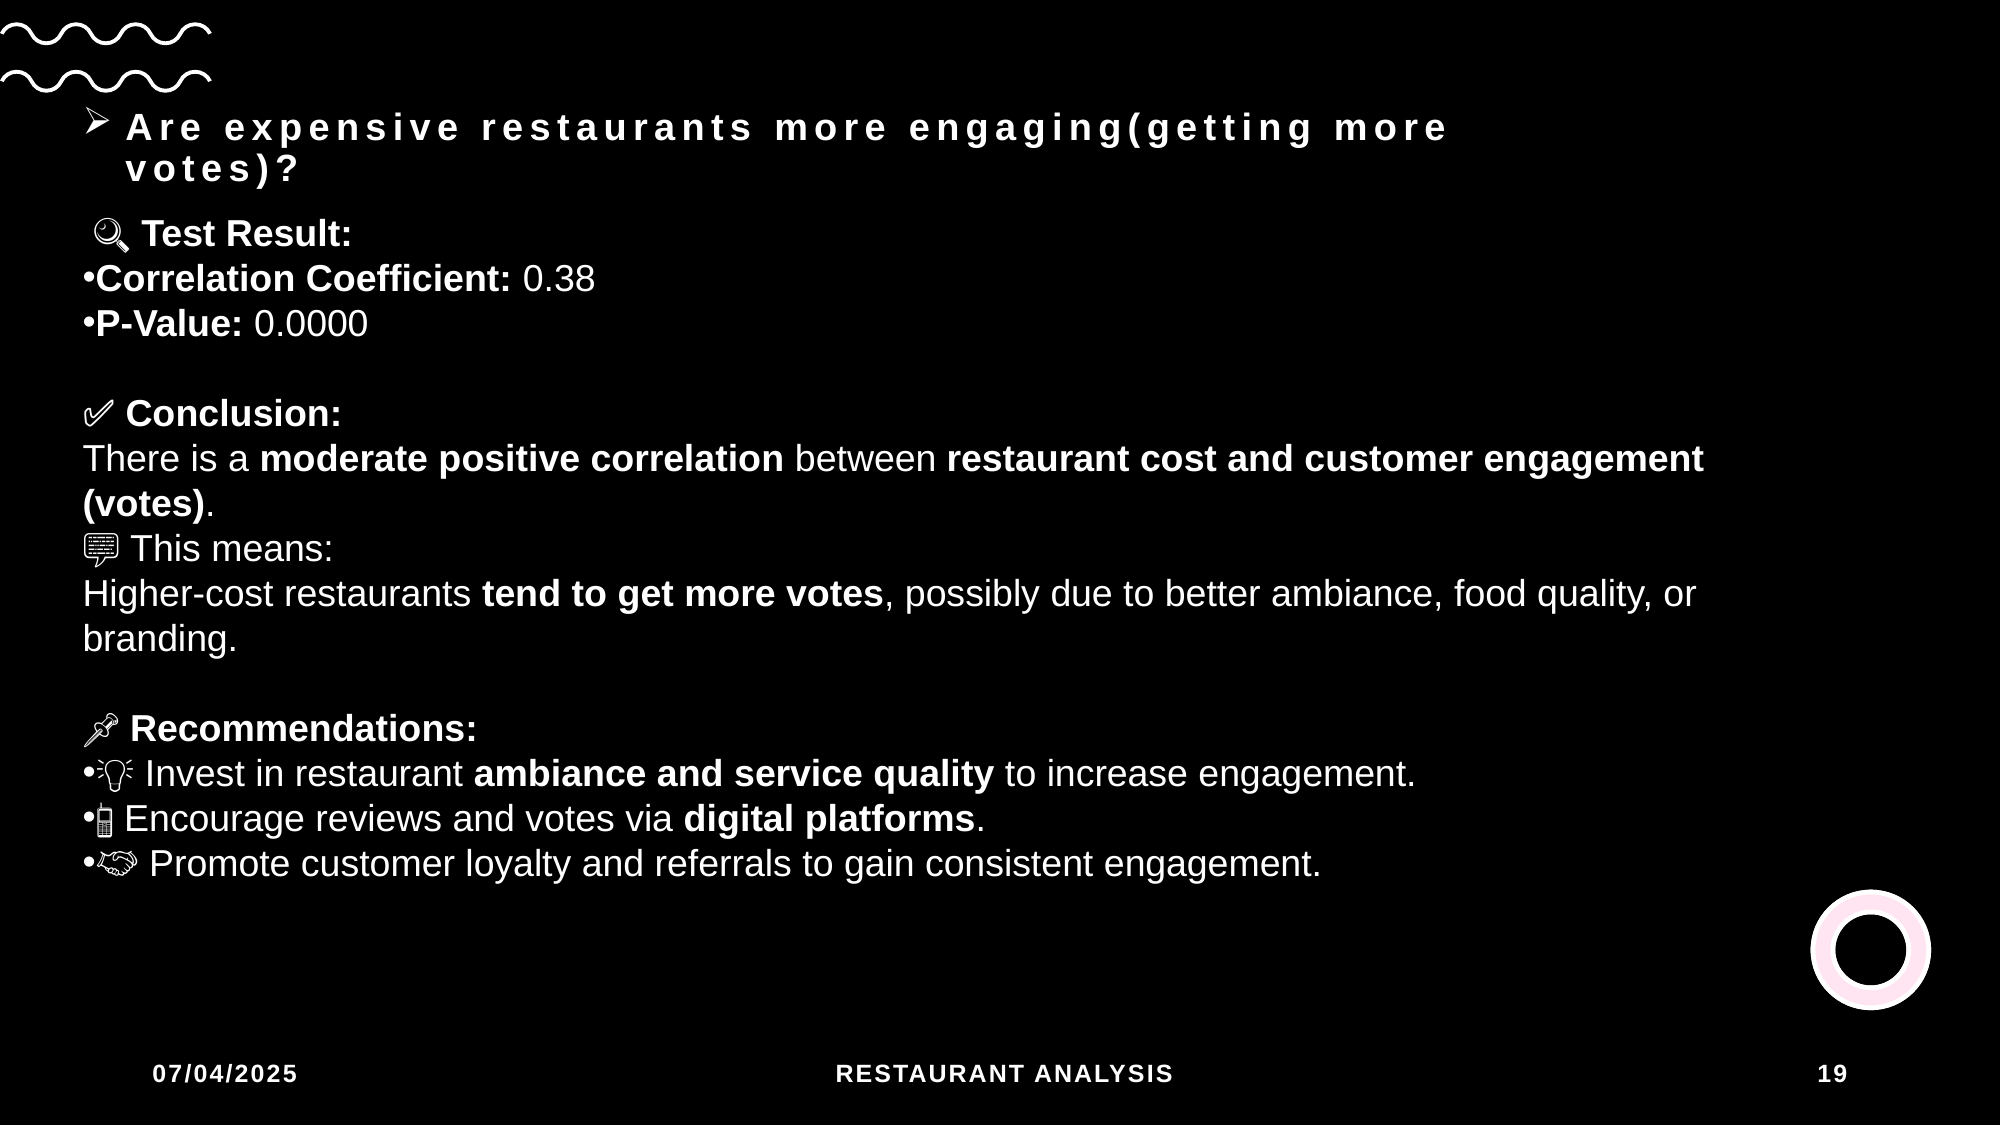

# Are expensive restaurants more engaging(getting more votes)?
 🔍 Test Result:
Correlation Coefficient: 0.38
P-Value: 0.0000

✅ Conclusion:
There is a moderate positive correlation between restaurant cost and customer engagement (votes).
💬 This means:
Higher-cost restaurants tend to get more votes, possibly due to better ambiance, food quality, or branding.

📌 Recommendations:
💡 Invest in restaurant ambiance and service quality to increase engagement.
📱 Encourage reviews and votes via digital platforms.
🤝 Promote customer loyalty and referrals to gain consistent engagement.

07/04/2025
 Restaurant Analysis
19